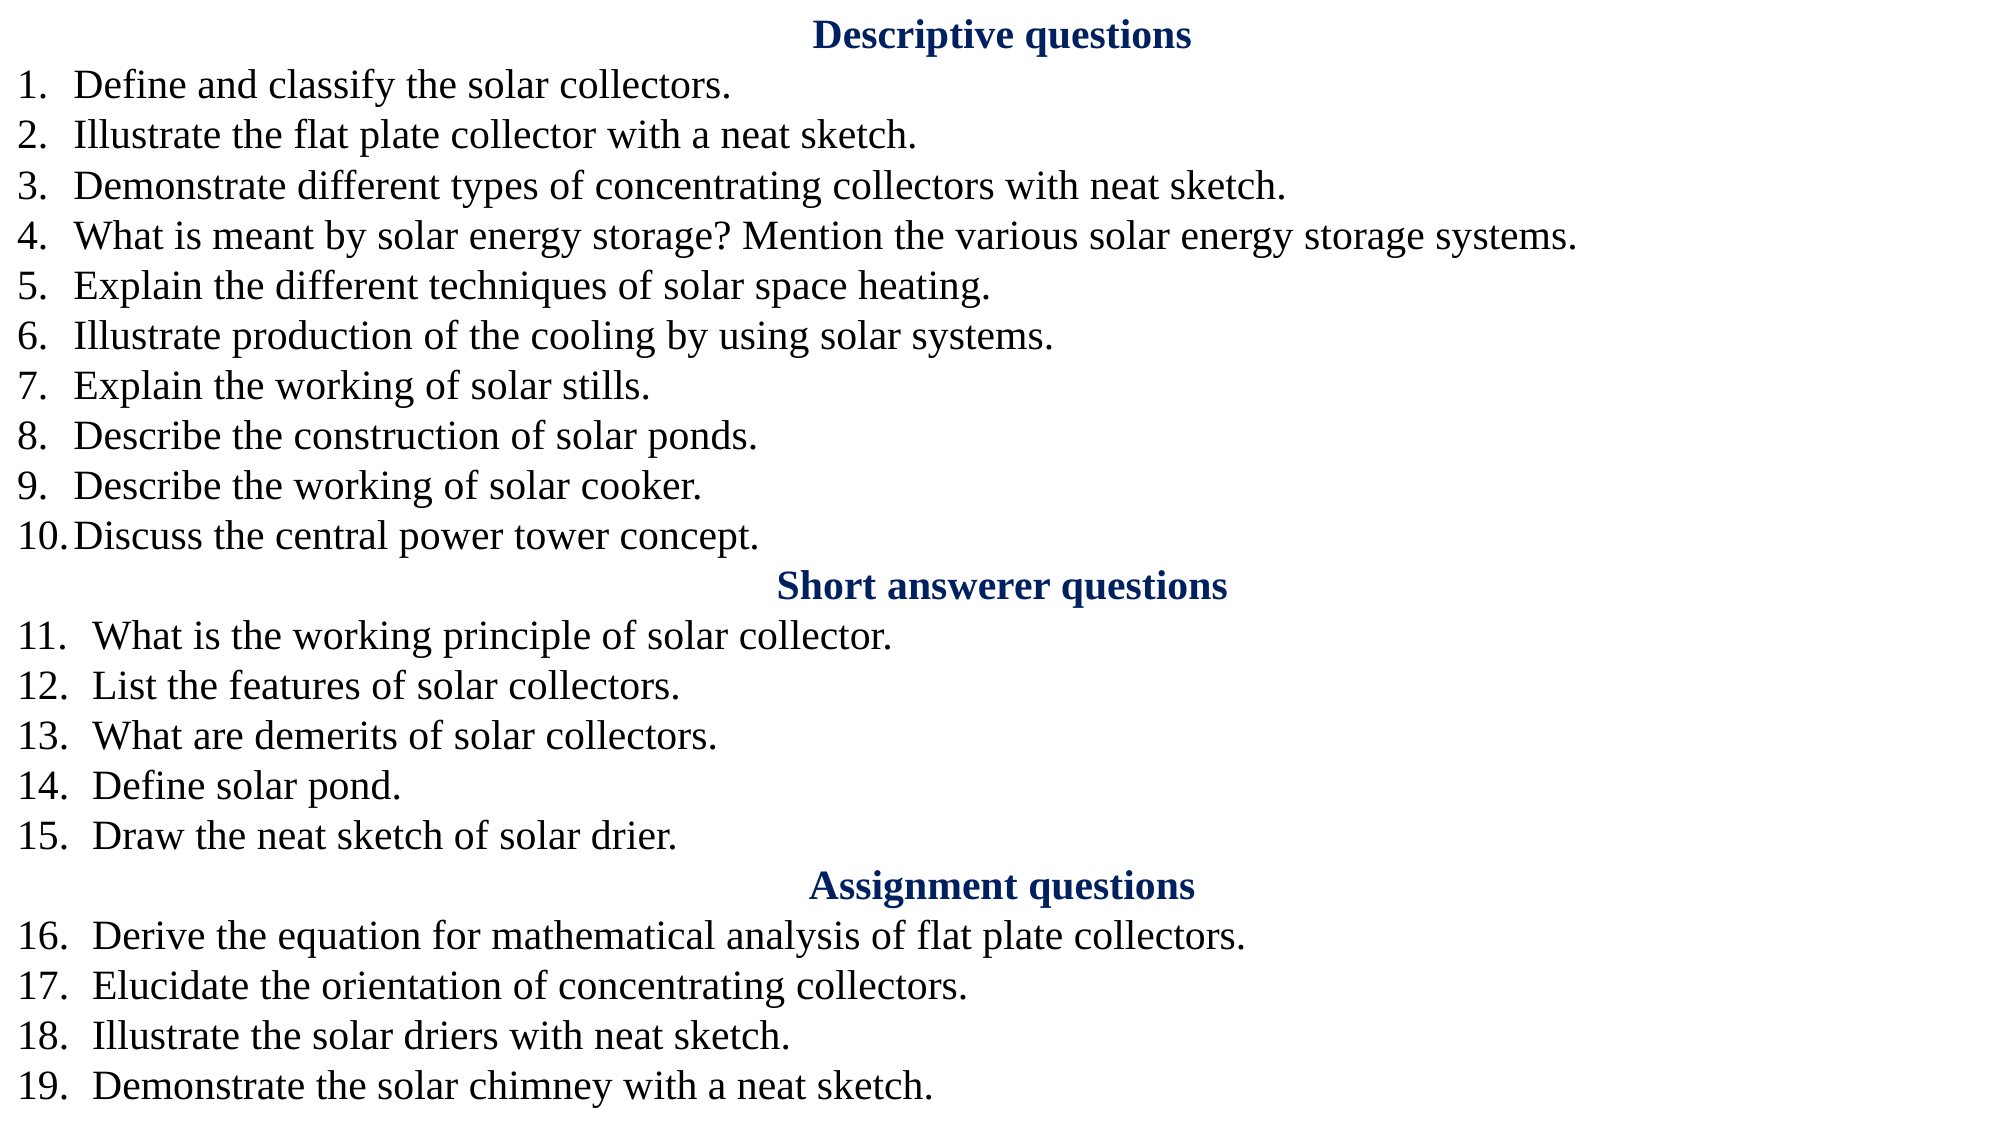

Descriptive questions
Define and classify the solar collectors.
Illustrate the flat plate collector with a neat sketch.
Demonstrate different types of concentrating collectors with neat sketch.
What is meant by solar energy storage? Mention the various solar energy storage systems.
Explain the different techniques of solar space heating.
Illustrate production of the cooling by using solar systems.
Explain the working of solar stills.
Describe the construction of solar ponds.
Describe the working of solar cooker.
Discuss the central power tower concept.
Short answerer questions
What is the working principle of solar collector.
List the features of solar collectors.
What are demerits of solar collectors.
Define solar pond.
Draw the neat sketch of solar drier.
Assignment questions
Derive the equation for mathematical analysis of flat plate collectors.
Elucidate the orientation of concentrating collectors.
Illustrate the solar driers with neat sketch.
Demonstrate the solar chimney with a neat sketch.